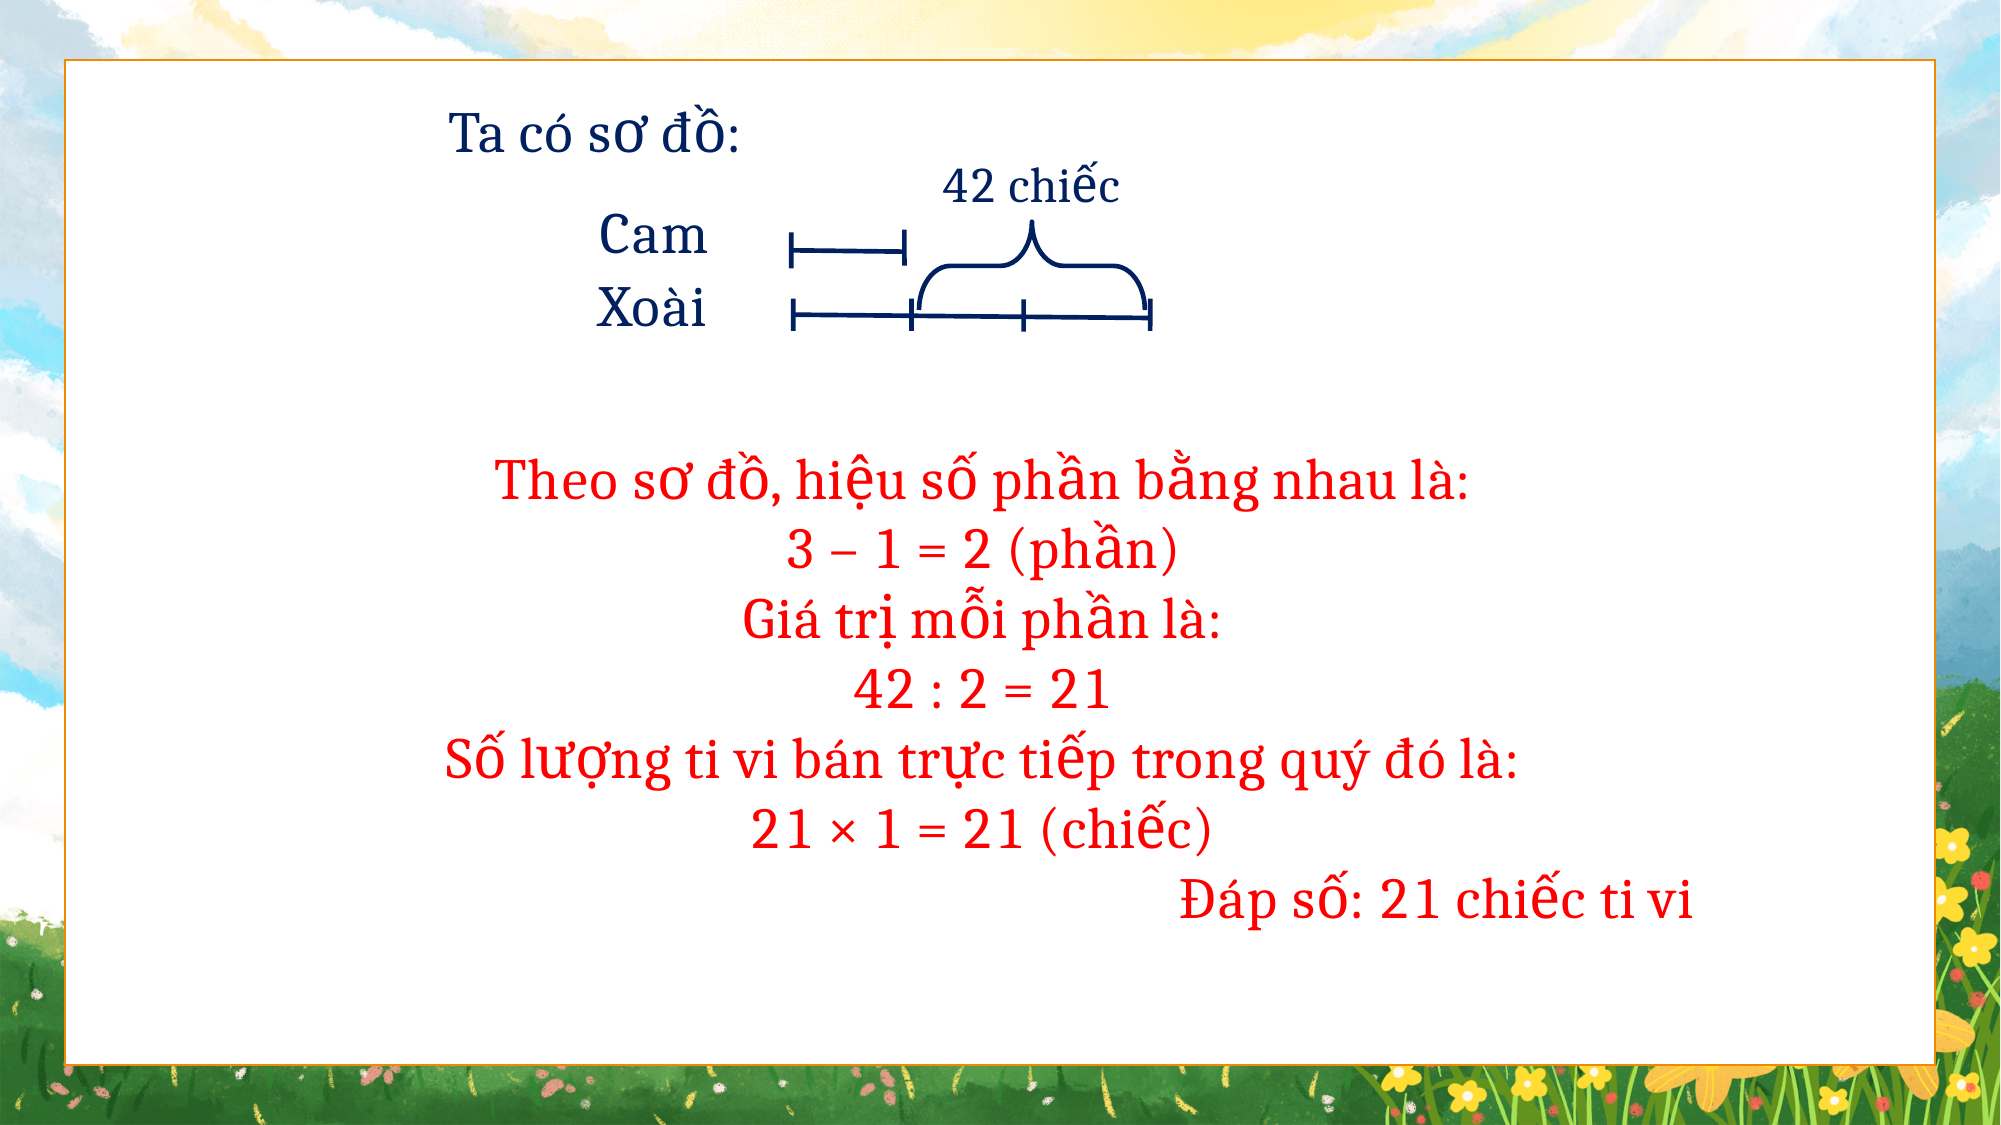

Ta có sơ đồ:

42 chiếc
Cam

Xoài

Theo sơ đồ, hiệu số phần bằng nhau là:
3 – 1 = 2 (phần)
Giá trị mỗi phần là:
42 : 2 = 21
Số lượng ti vi bán trực tiếp trong quý đó là:
21 × 1 = 21 (chiếc)
Đáp số: 21 chiếc ti vi